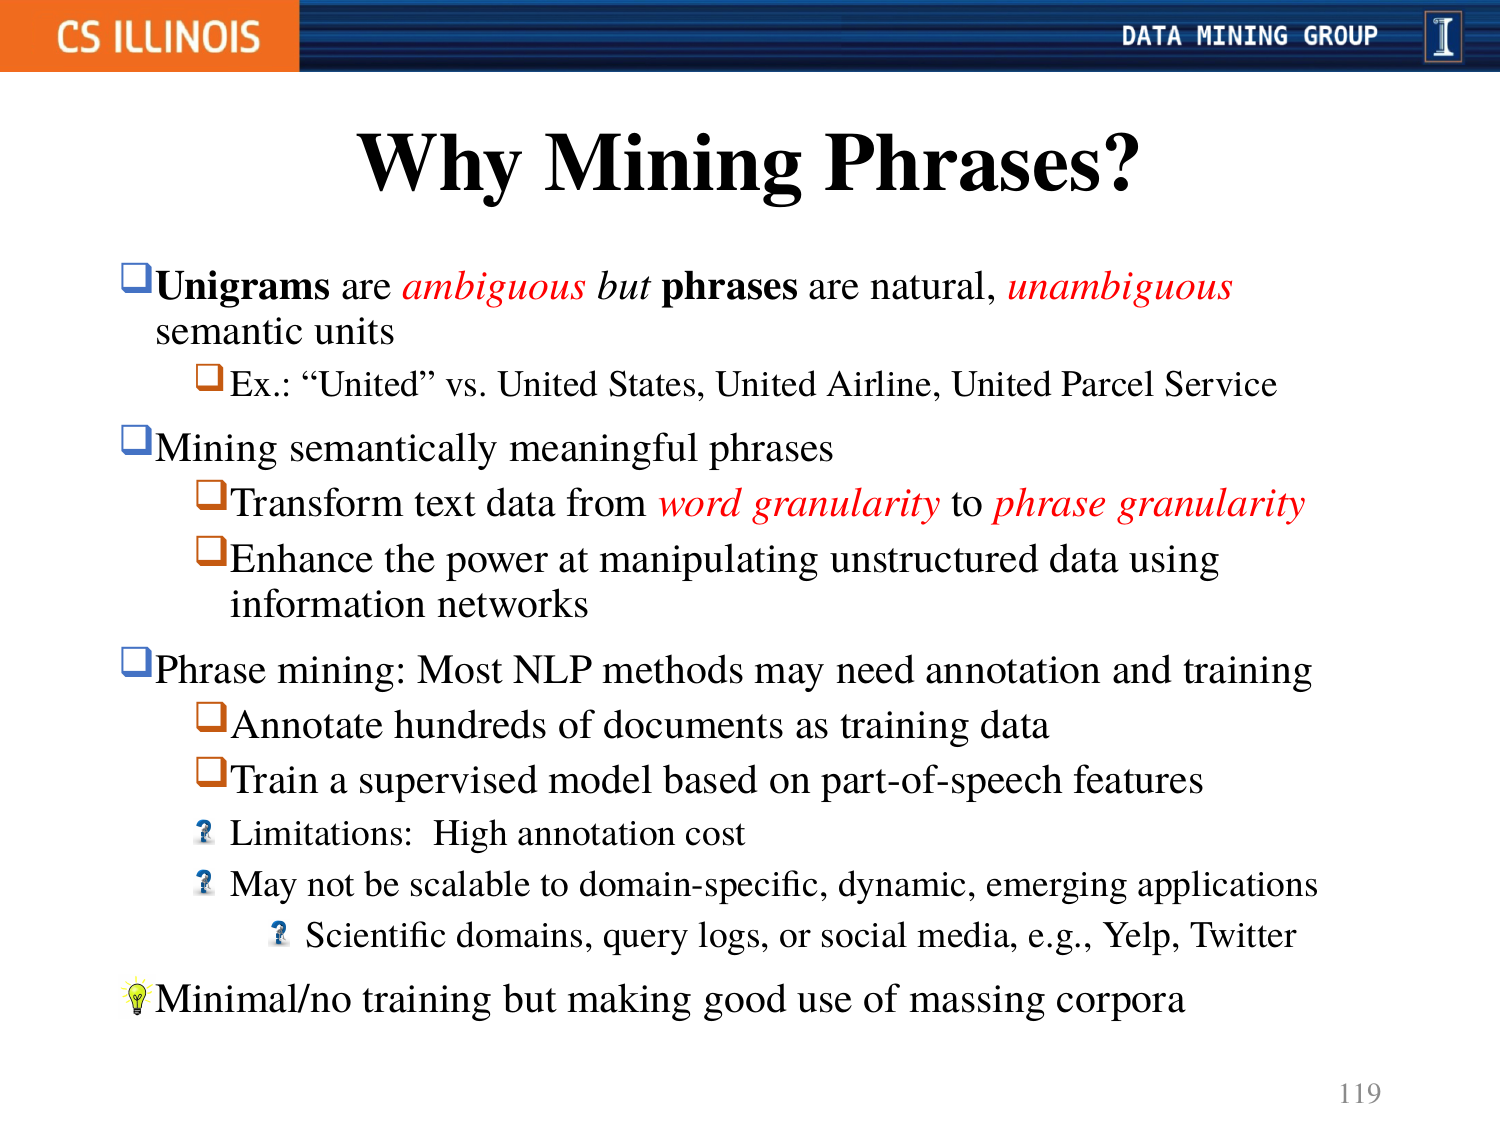

# Why Mining Phrases?
Unigrams are ambiguous but phrases are natural, unambiguous semantic units
Ex.: “United” vs. United States, United Airline, United Parcel Service
Mining semantically meaningful phrases
Transform text data from word granularity to phrase granularity
Enhance the power at manipulating unstructured data using information networks
Phrase mining: Most NLP methods may need annotation and training
Annotate hundreds of documents as training data
Train a supervised model based on part-of-speech features
Limitations:  High annotation cost
May not be scalable to domain-specific, dynamic, emerging applications
Scientific domains, query logs, or social media, e.g., Yelp, Twitter
Minimal/no training but making good use of massing corpora
119